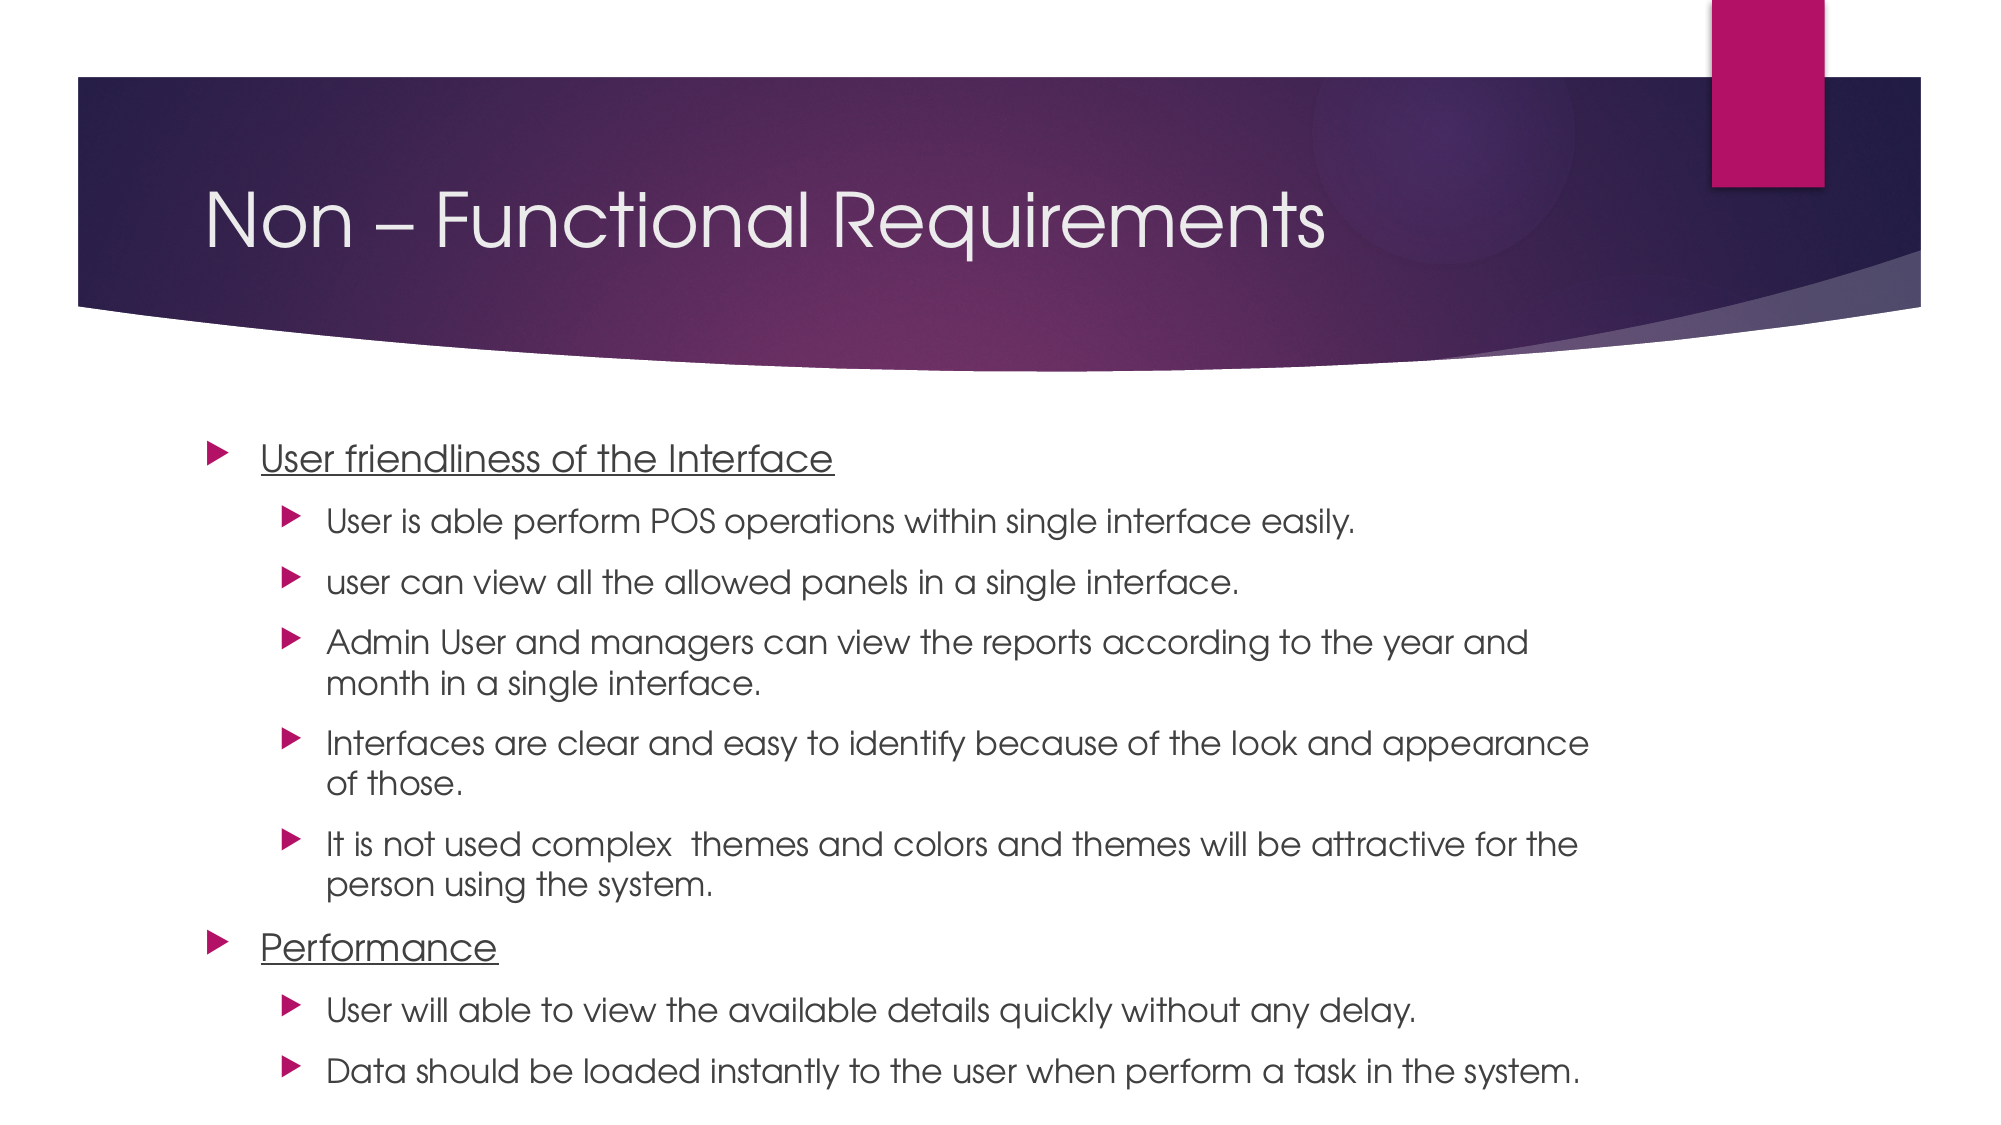

# Non – Functional Requirements
User friendliness of the Interface
User is able perform POS operations within single interface easily.
user can view all the allowed panels in a single interface.
Admin User and managers can view the reports according to the year and month in a single interface.
Interfaces are clear and easy to identify because of the look and appearance of those.
It is not used complex  themes and colors and themes will be attractive for the person using the system.
Performance
User will able to view the available details quickly without any delay.
Data should be loaded instantly to the user when perform a task in the system.